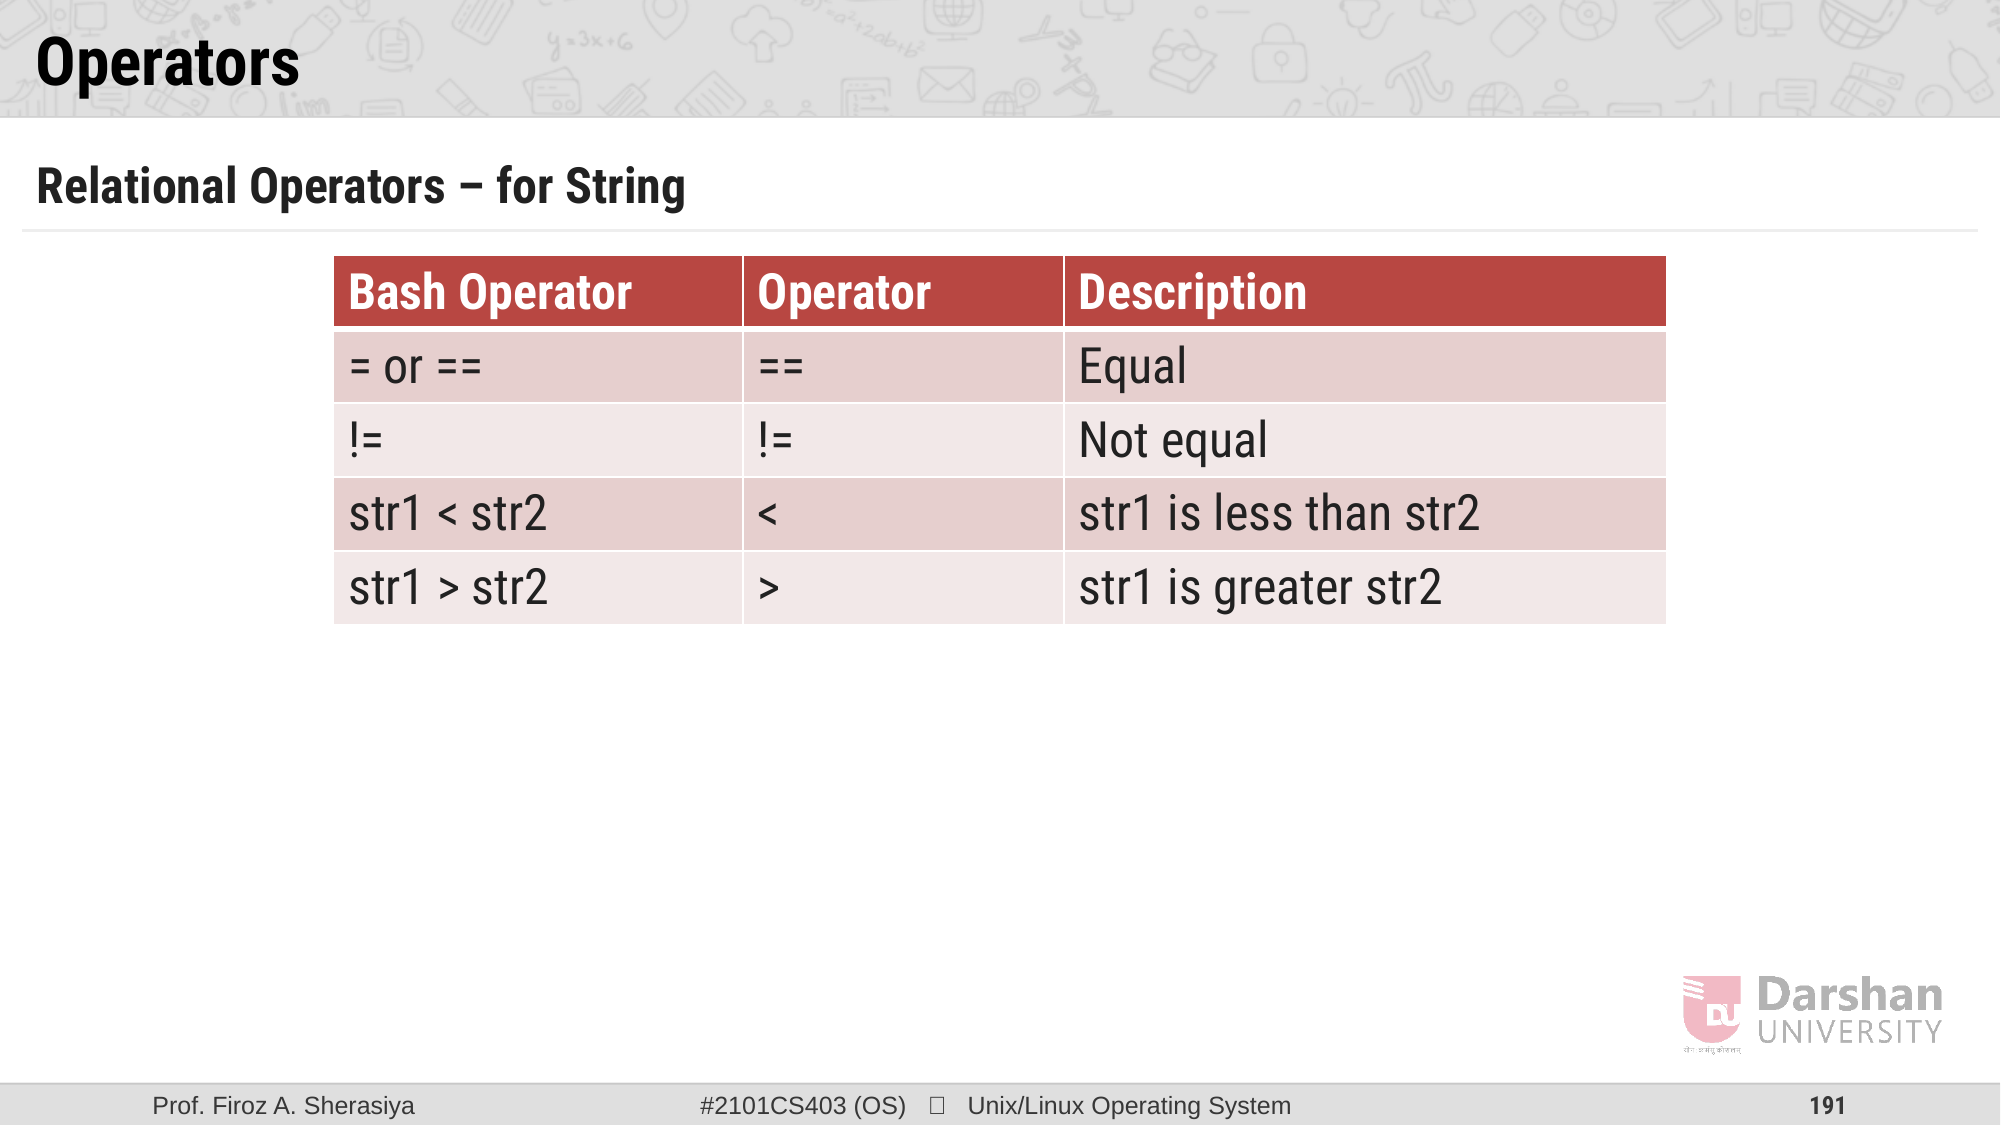

# Operators
| Relational Operators – for String |
| --- |
| Bash Operator | Operator | Description |
| --- | --- | --- |
| = or == | == | Equal |
| != | != | Not equal |
| str1 < str2 | < | str1 is less than str2 |
| str1 > str2 | > | str1 is greater str2 |